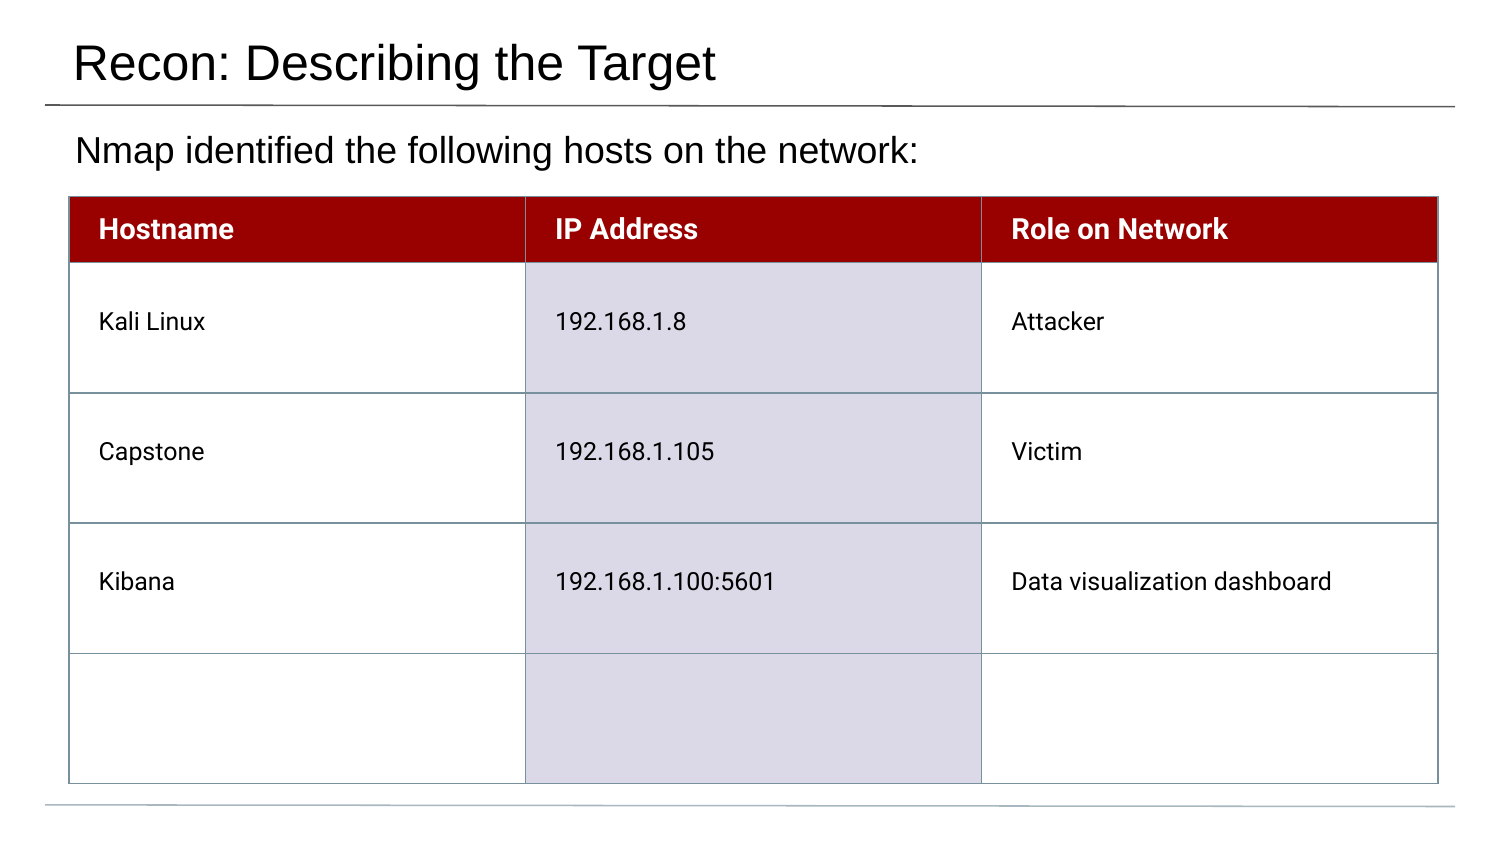

# Recon: Describing the Target
Nmap identified the following hosts on the network:
| Hostname | IP Address | Role on Network |
| --- | --- | --- |
| Kali Linux | 192.168.1.8 | Attacker |
| Capstone | 192.168.1.105 | Victim |
| Kibana | 192.168.1.100:5601 | Data visualization dashboard |
|  |  |  |